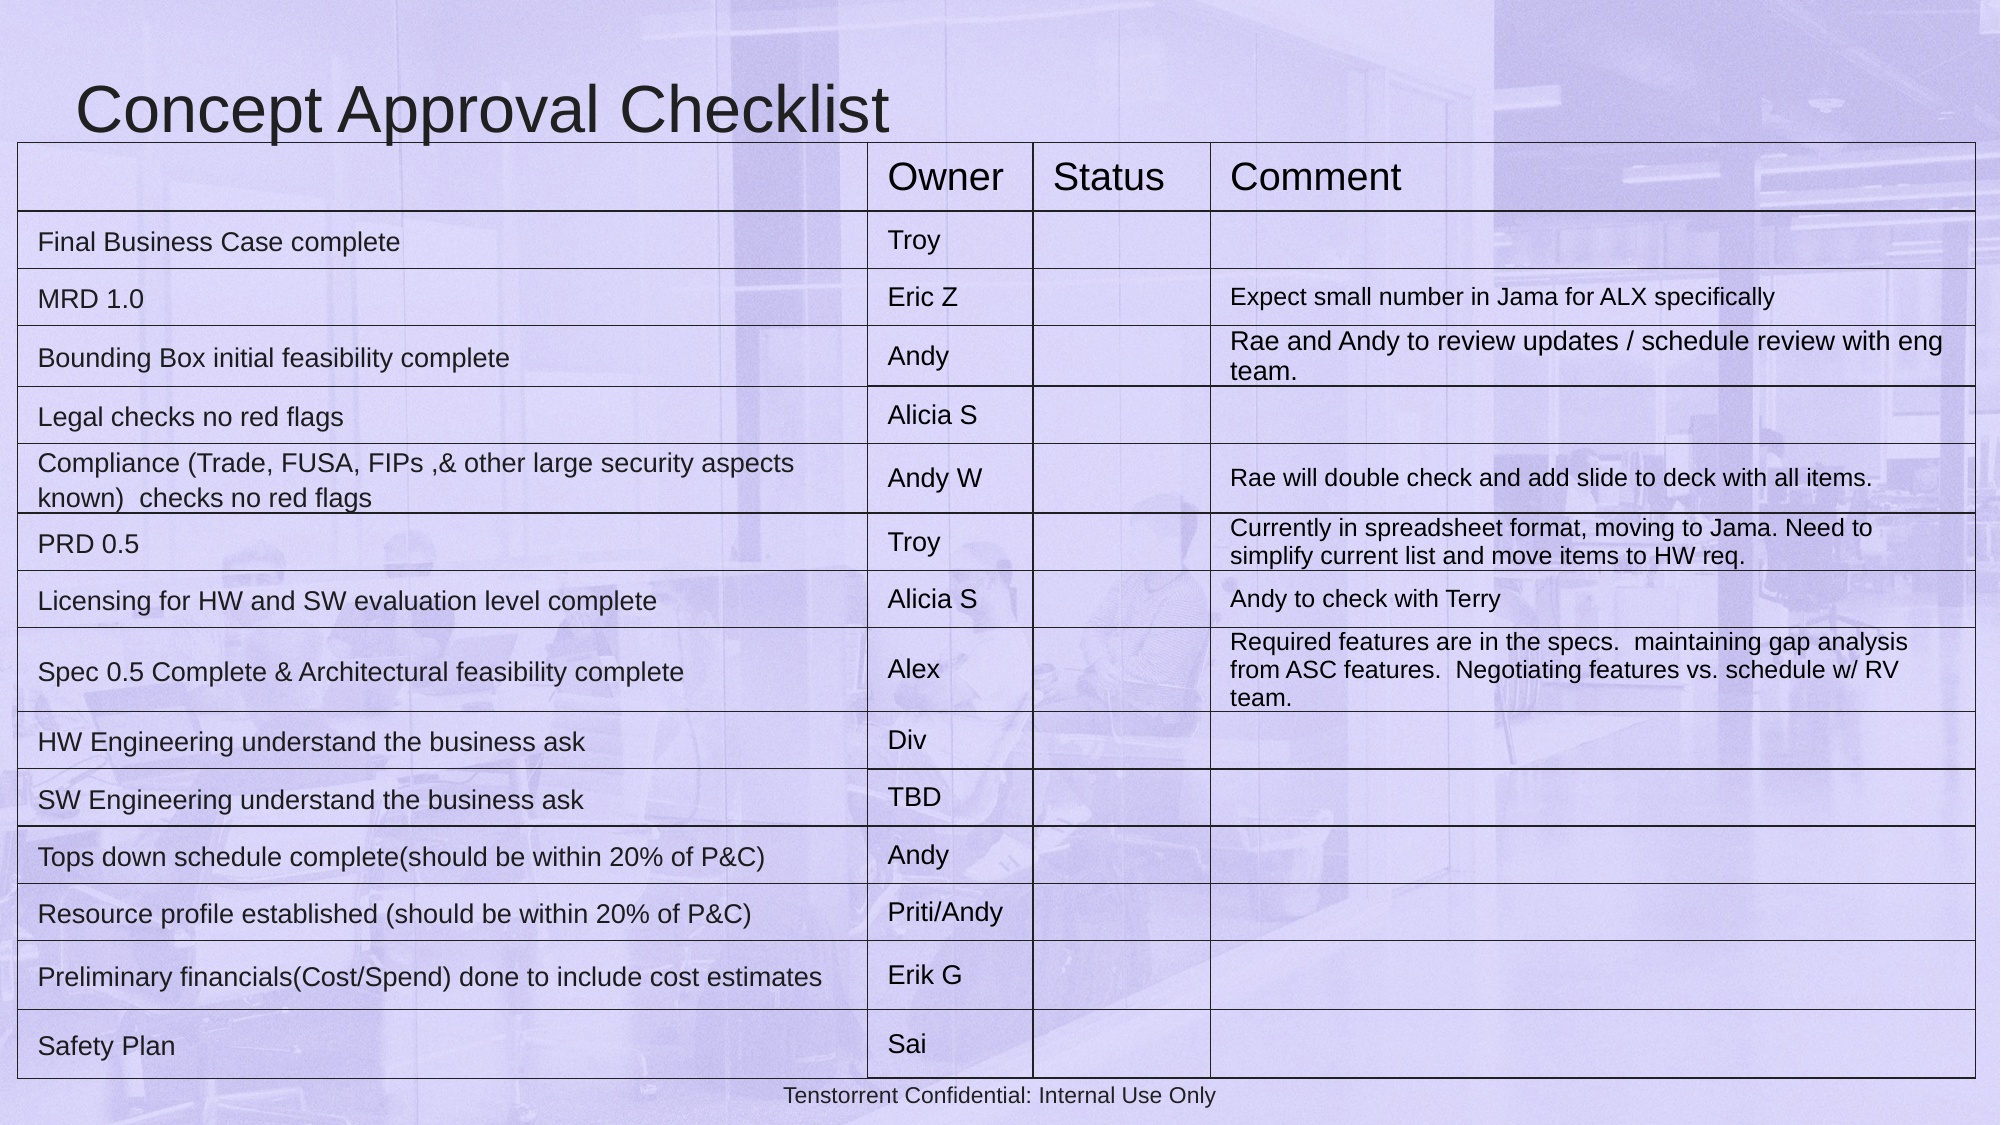

# Concept Approval Checklist
|  | Owner | Status | Comment |
| --- | --- | --- | --- |
| Final Business Case complete | Troy |  |  |
| MRD 1.0 | Eric Z |  | Expect small number in Jama for ALX specifically |
| Bounding Box initial feasibility complete | Andy |  | Rae and Andy to review updates / schedule review with eng team. |
| Legal checks no red flags | Alicia S |  |  |
| Compliance (Trade, FUSA, FIPs ,& other large security aspects known) checks no red flags | Andy W |  | Rae will double check and add slide to deck with all items. |
| PRD 0.5 | Troy |  | Currently in spreadsheet format, moving to Jama. Need to simplify current list and move items to HW req. |
| Licensing for HW and SW evaluation level complete | Alicia S |  | Andy to check with Terry |
| Spec 0.5 Complete & Architectural feasibility complete | Alex |  | Required features are in the specs. maintaining gap analysis from ASC features. Negotiating features vs. schedule w/ RV team. |
| HW Engineering understand the business ask | Div |  |  |
| SW Engineering understand the business ask | TBD |  |  |
| Tops down schedule complete(should be within 20% of P&C) | Andy |  |  |
| Resource profile established (should be within 20% of P&C) | Priti/Andy |  |  |
| Preliminary financials(Cost/Spend) done to include cost estimates | Erik G |  |  |
| Safety Plan | Sai |  |  |